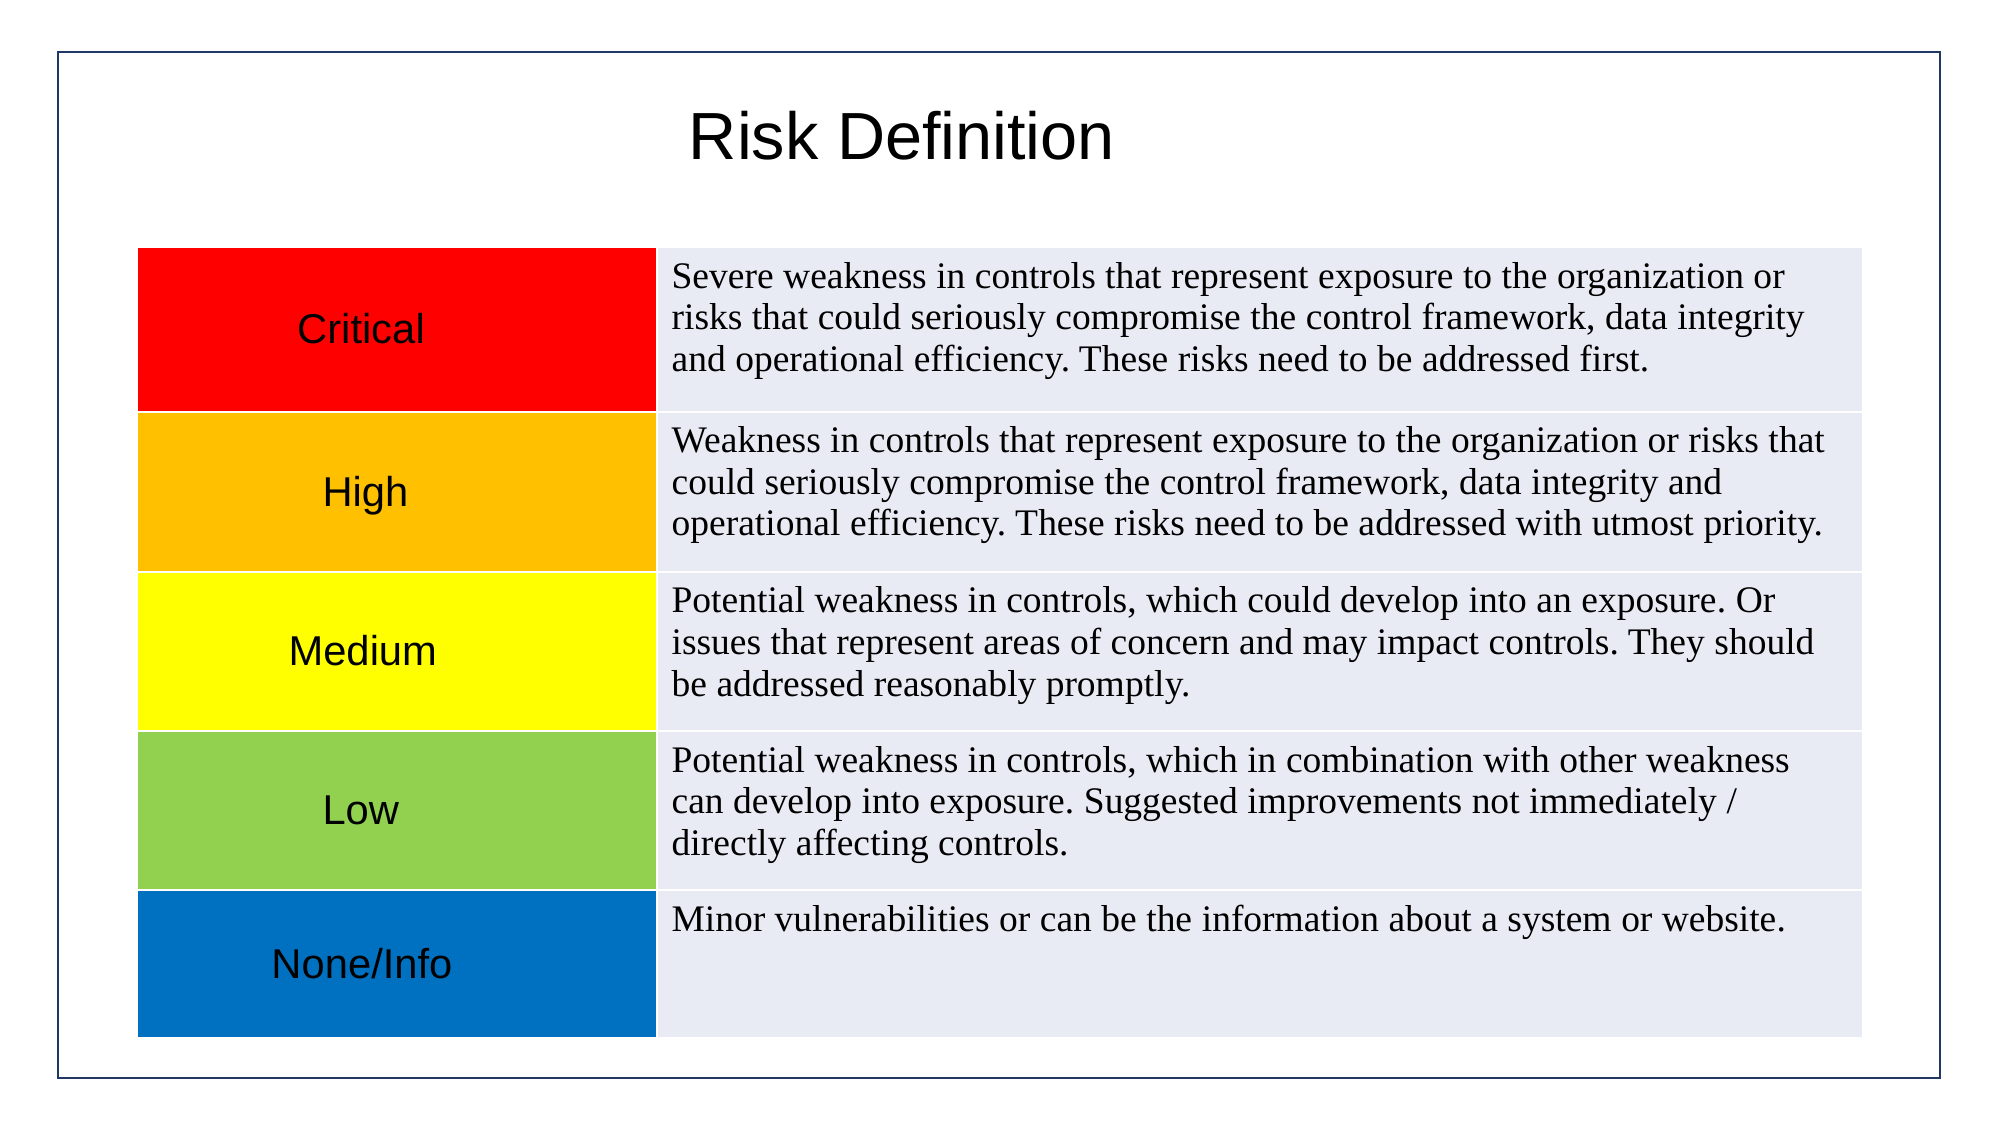

# Risk Definition
| Critical | Severe weakness in controls that represent exposure to the organization or risks that could seriously compromise the control framework, data integrity and operational efficiency. These risks need to be addressed first. |
| --- | --- |
| High | Weakness in controls that represent exposure to the organization or risks that could seriously compromise the control framework, data integrity and operational efficiency. These risks need to be addressed with utmost priority. |
| Medium | Potential weakness in controls, which could develop into an exposure. Or issues that represent areas of concern and may impact controls. They should be addressed reasonably promptly. |
| Low | Potential weakness in controls, which in combination with other weakness can develop into exposure. Suggested improvements not immediately / directly affecting controls. |
| None/Info | Minor vulnerabilities or can be the information about a system or website. |